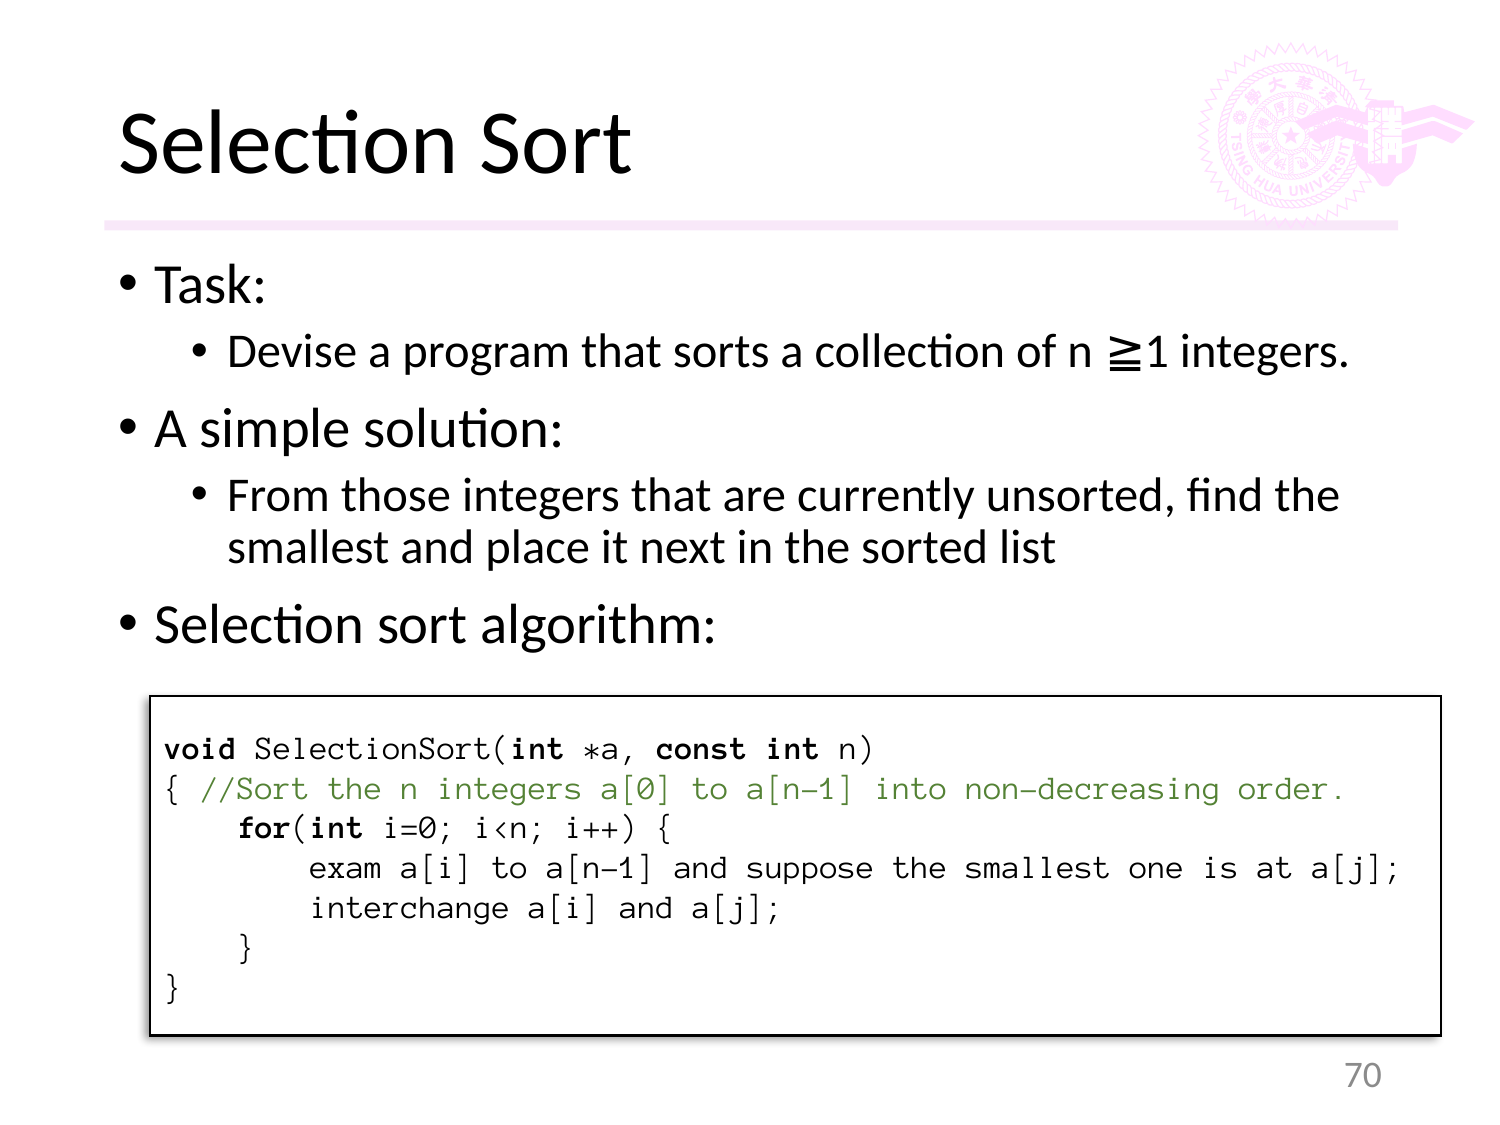

# Selection Sort
Task:
Devise a program that sorts a collection of n ≧1 integers.
A simple solution:
From those integers that are currently unsorted, find the smallest and place it next in the sorted list
Selection sort algorithm:
void SelectionSort(int *a, const int n)
{ //Sort the n integers a[0] to a[n-1] into non-decreasing order.
    for(int i=0; i<n; i++) {
        exam a[i] to a[n-1] and suppose the smallest one is at a[j];
        interchange a[i] and a[j];
    }
}
70